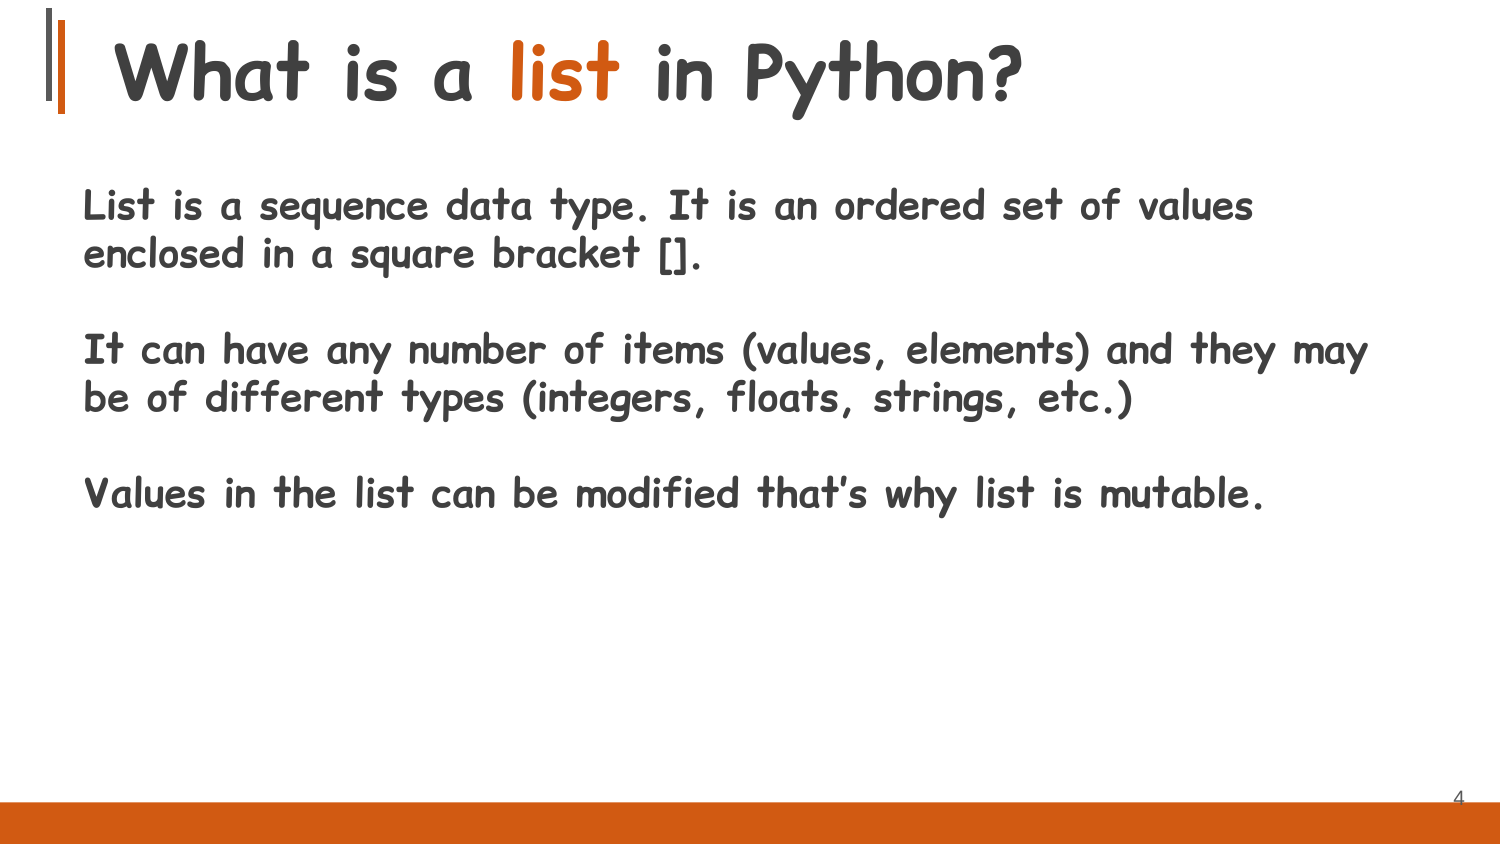

# What is a list in Python?
List is a sequence data type. It is an ordered set of values enclosed in a square bracket [].

It can have any number of items (values, elements) and they may be of different types (integers, floats, strings, etc.)

Values in the list can be modified that’s why list is mutable.

4